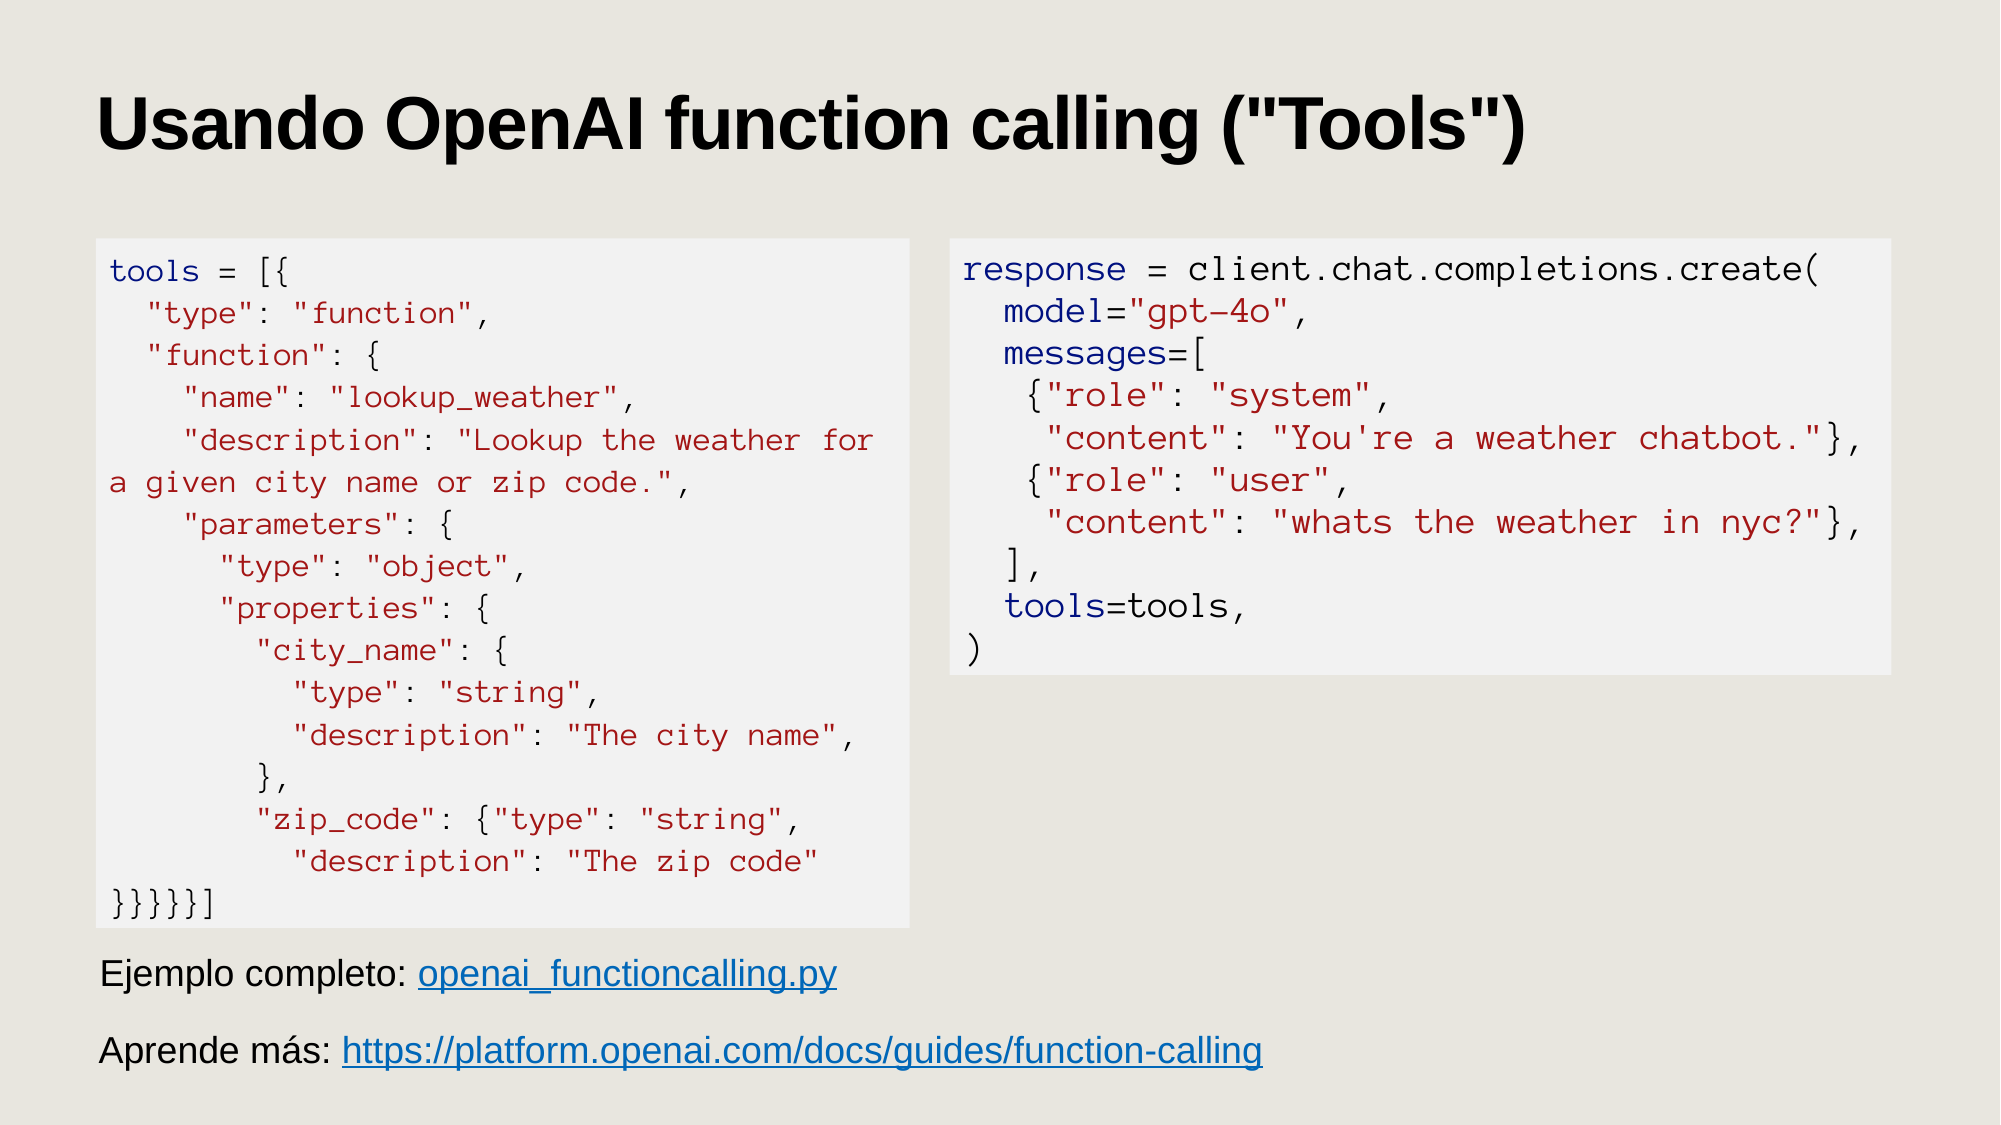

# Usando OpenAI function calling ("Tools")
tools = [{
  "type": "function",
  "function": {
    "name": "lookup_weather",
    "description": "Lookup the weather for a given city name or zip code.",
    "parameters": {
      "type": "object",
      "properties": {
        "city_name": {
          "type": "string",
          "description": "The city name",
        },
        "zip_code": {"type": "string",
          "description": "The zip code"
}}}}}]
response = client.chat.completions.create(
  model="gpt-4o",
  messages=[
   {"role": "system",
    "content": "You're a weather chatbot."},
   {"role": "user",
    "content": "whats the weather in nyc?"},
  ],
  tools=tools,
)
Ejemplo completo: openai_functioncalling.py
Aprende más: https://platform.openai.com/docs/guides/function-calling